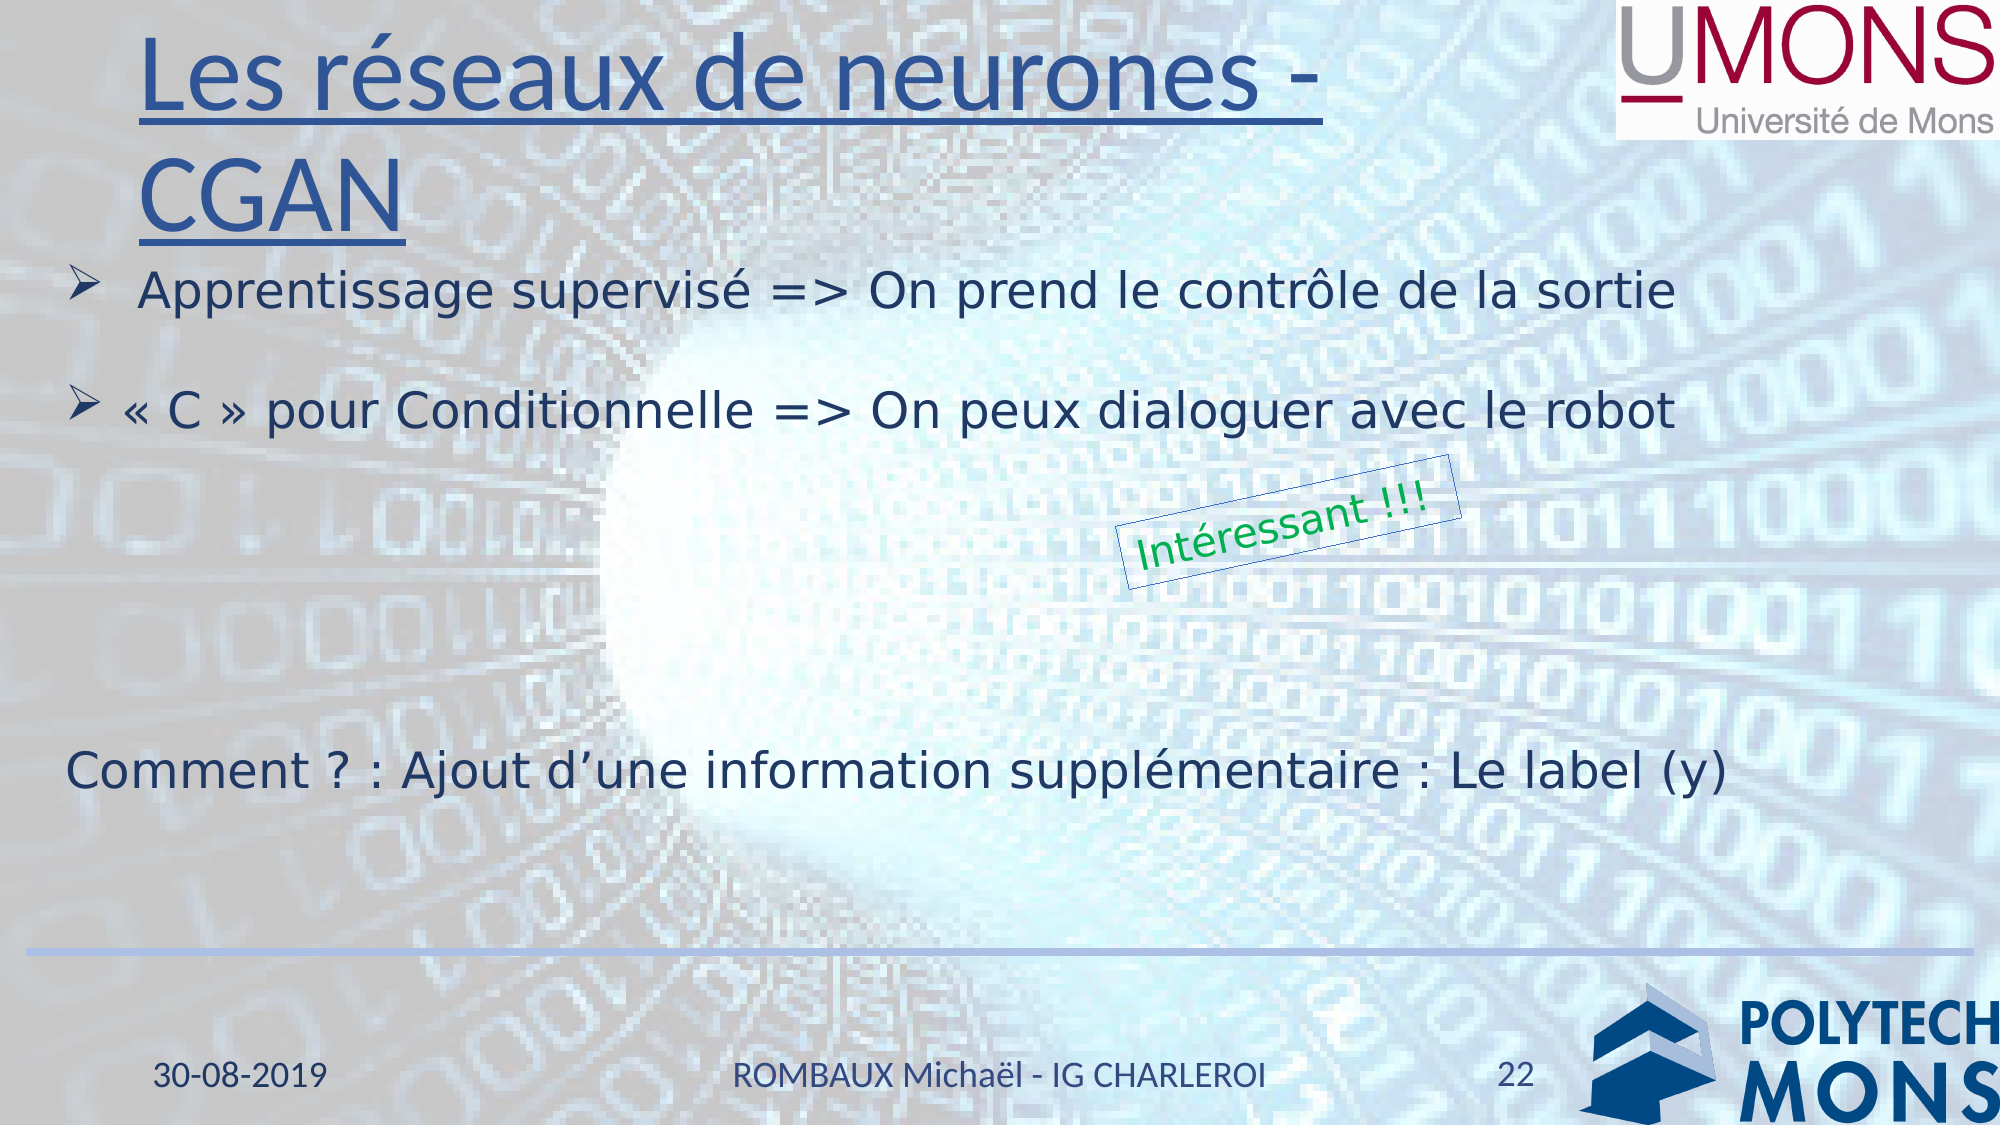

# Les réseaux de neurones - CGAN

 Apprentissage supervisé => On prend le contrôle de la sortie

« C » pour Conditionnelle => On peux dialoguer avec le robot

Comment ? : Ajout d’une information supplémentaire : Le label (y)

Intéressant !!!
22
30-08-2019
ROMBAUX Michaël - IG CHARLEROI